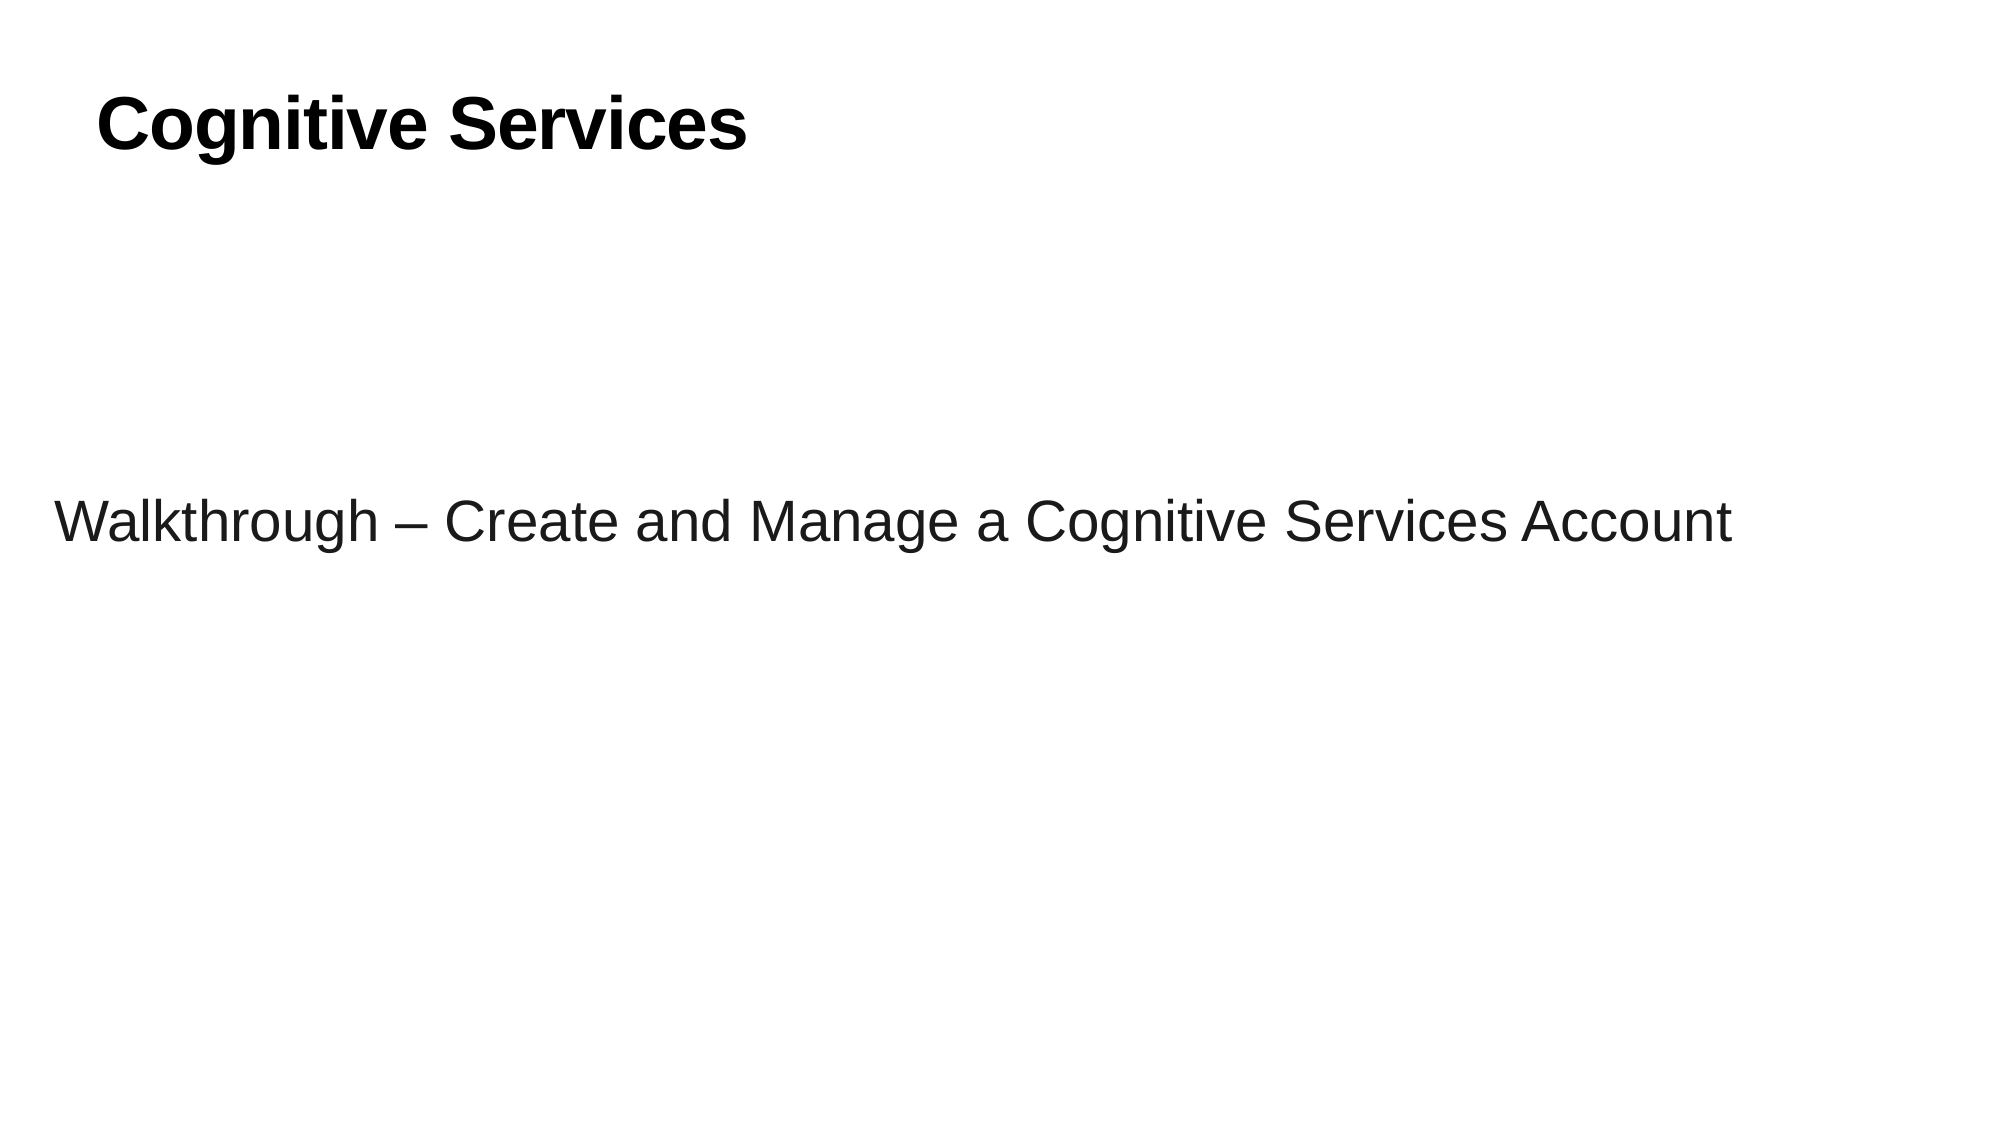

# Cognitive Services
Walkthrough – Create and Manage a Cognitive Services Account